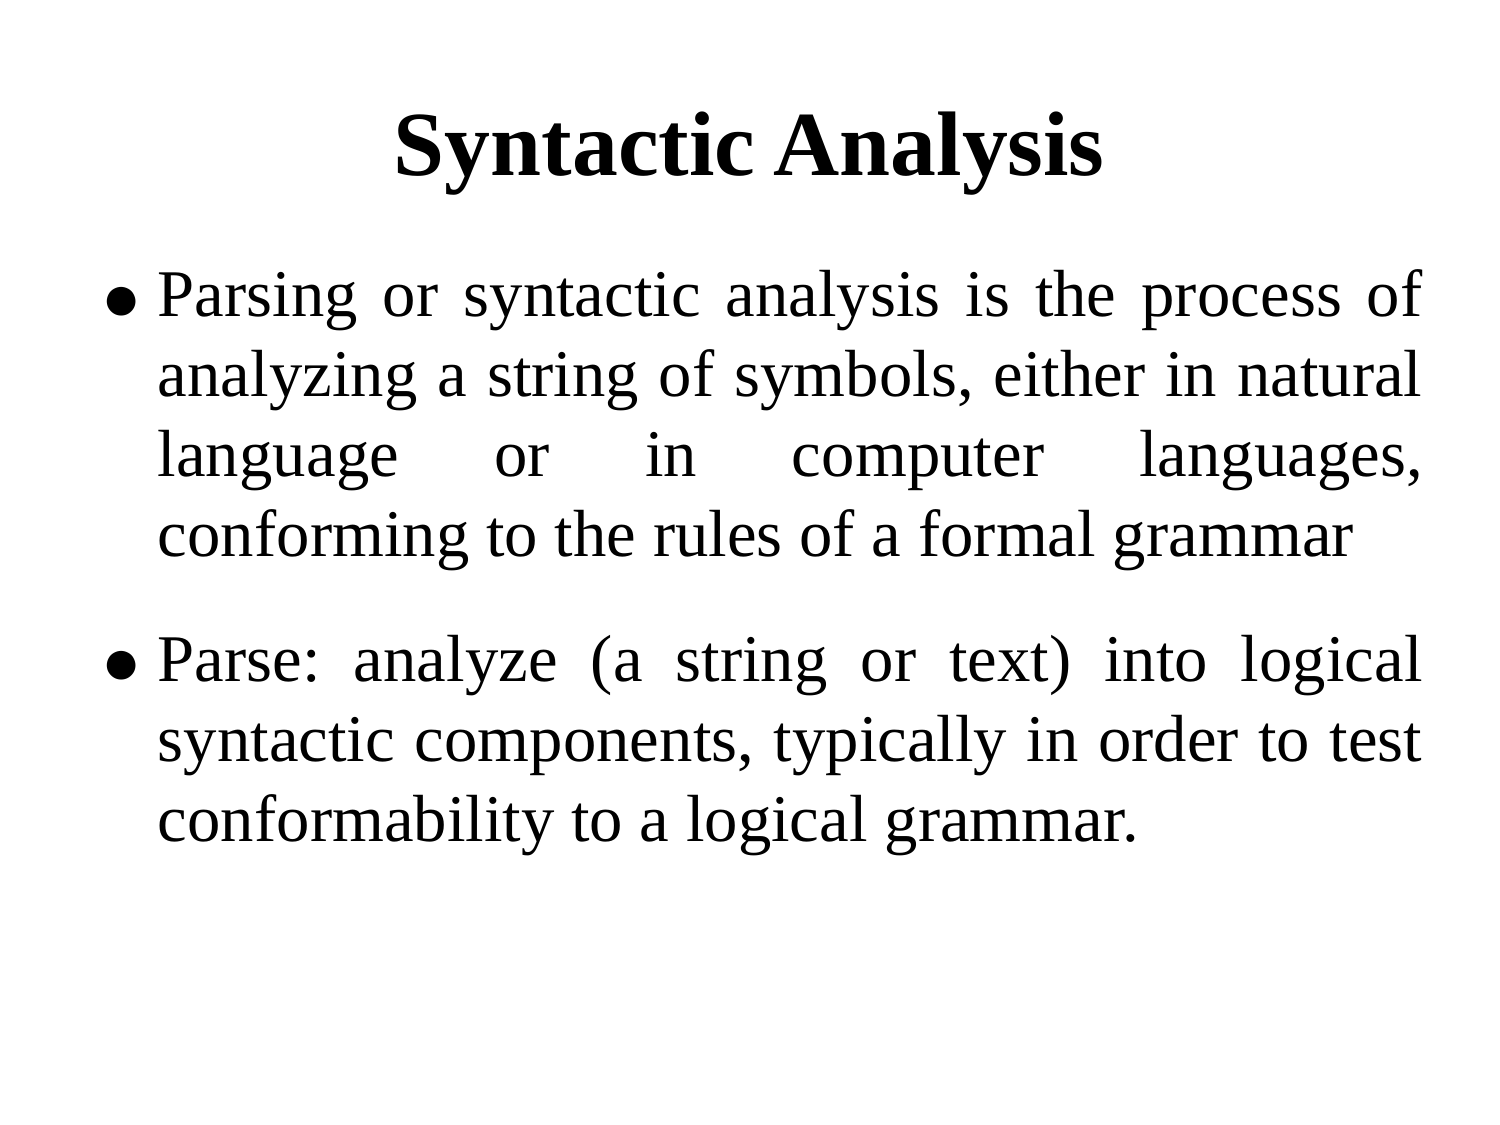

Syntactic Analysis

Parsing or syntactic analysis is the process of analyzing a string of symbols, either in natural language or in computer languages, conforming to the rules of a formal grammar

Parse: analyze (a string or text) into logical syntactic components, typically in order to test conformability to a logical grammar.